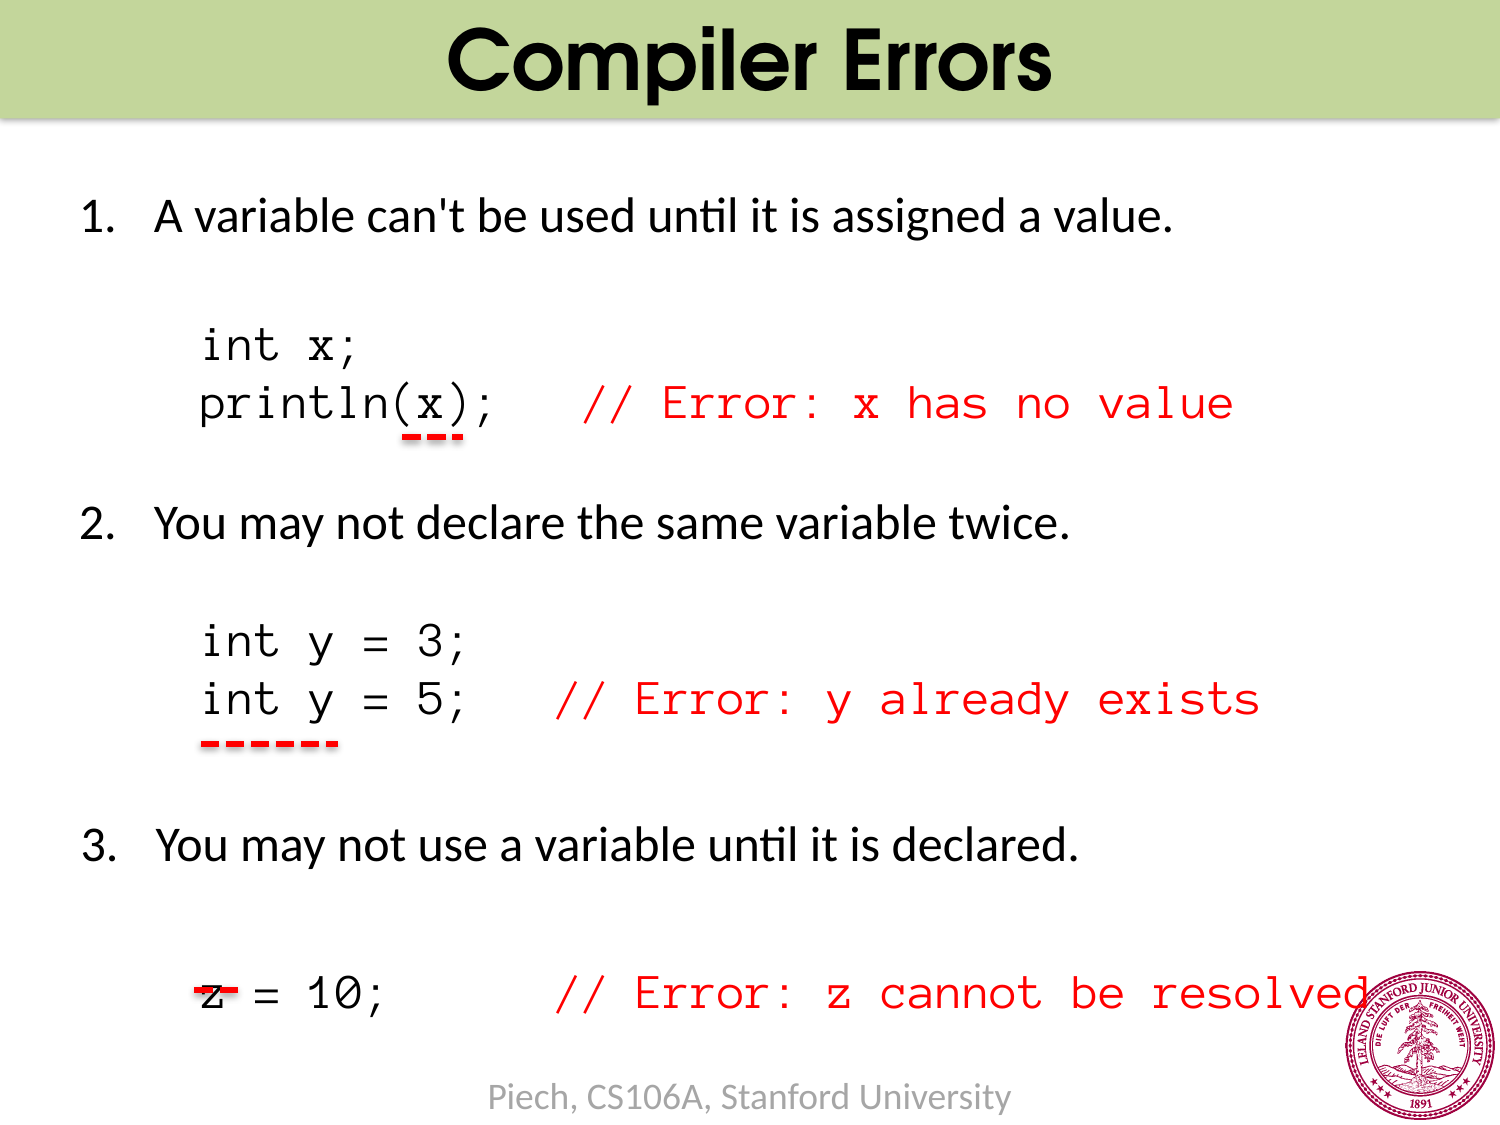

Compiler Errors
A variable can't be used until it is assigned a value.

	int x;
	println(x);   // Error: x has no value

You may not declare the same variable twice.

	int y = 3;
	int y = 5;   // Error: y already exists

You may not use a variable until it is declared.

	z = 10;      // Error: z cannot be resolved